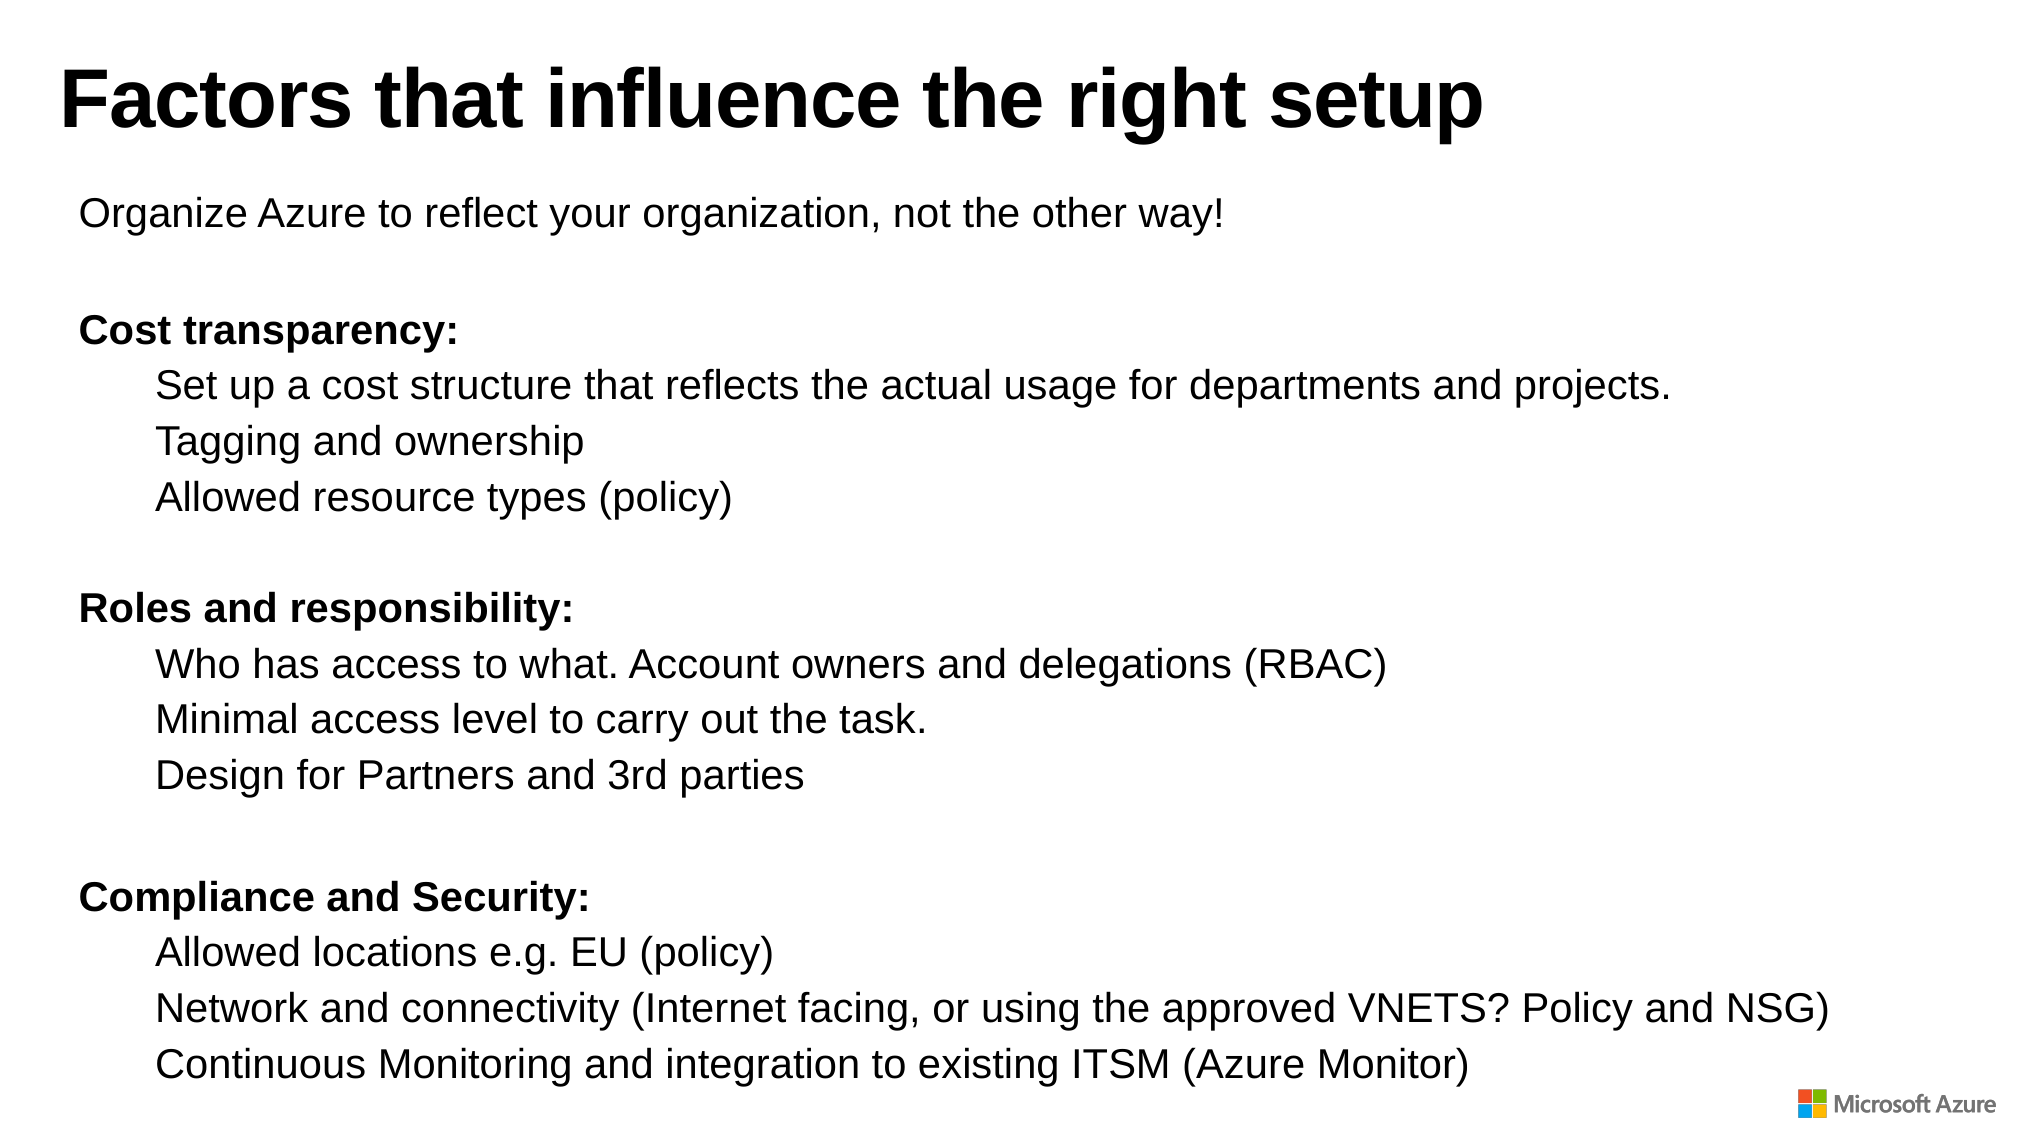

Factors that influence the right setup
Organize Azure to reflect your organization, not the other way!
Cost transparency:
Set up a cost structure that reflects the actual usage for departments and projects.
Tagging and ownership
Allowed resource types (policy)
Roles and responsibility:
Who has access to what. Account owners and delegations (RBAC)
Minimal access level to carry out the task.
Design for Partners and 3rd parties

Compliance and Security:
Allowed locations e.g. EU (policy)
Network and connectivity (Internet facing, or using the approved VNETS? Policy and NSG)
Continuous Monitoring and integration to existing ITSM (Azure Monitor)